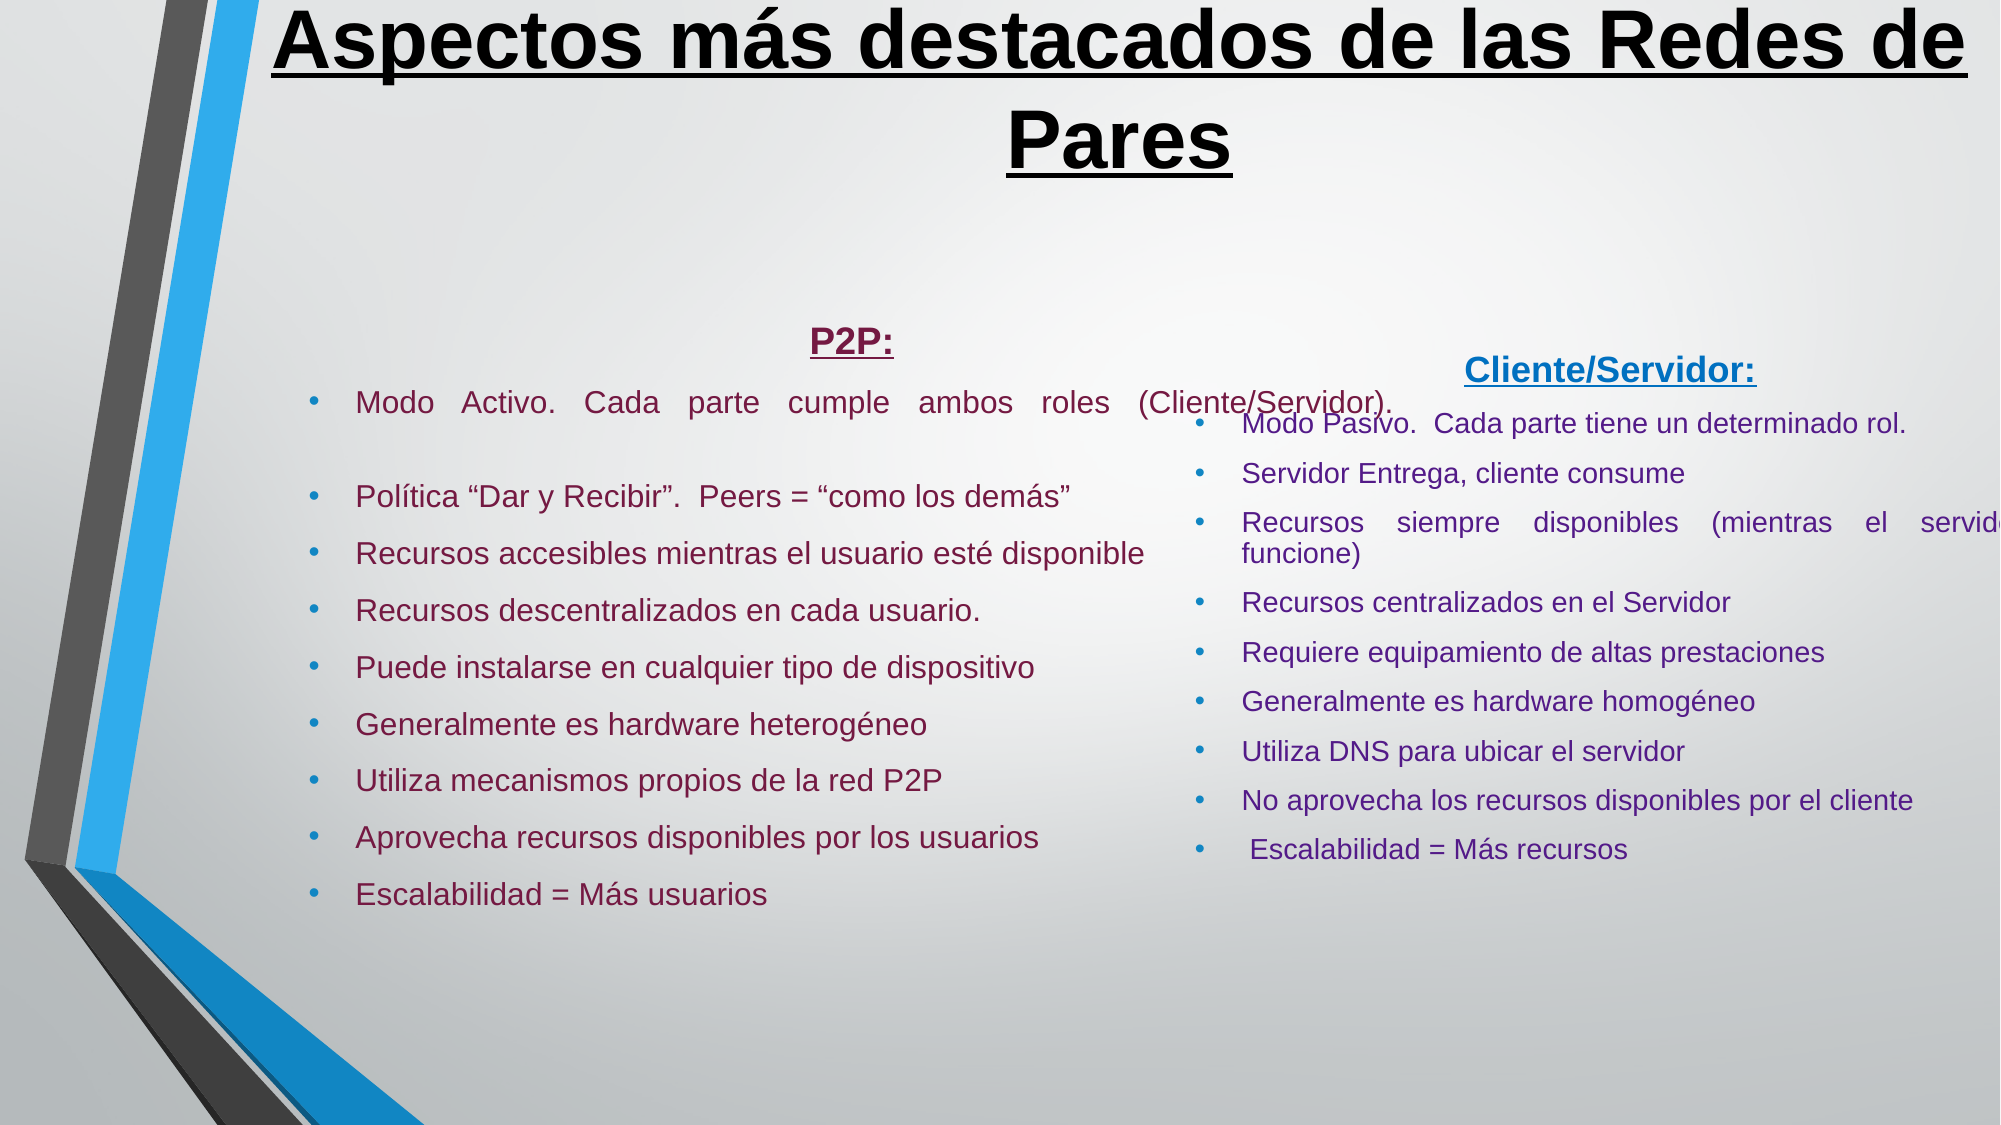

# Aspectos más destacados de las Redes de Pares
Cliente/Servidor:
Modo Pasivo.  Cada parte tiene un determinado rol.
Servidor Entrega, cliente consume
Recursos siempre disponibles (mientras el servidor funcione)
Recursos centralizados en el Servidor
Requiere equipamiento de altas prestaciones
Generalmente es hardware homogéneo
Utiliza DNS para ubicar el servidor
No aprovecha los recursos disponibles por el cliente
 Escalabilidad = Más recursos
P2P:
Modo Activo. Cada parte cumple ambos roles (Cliente/Servidor).
Política “Dar y Recibir”.  Peers = “como los demás”
Recursos accesibles mientras el usuario esté disponible
Recursos descentralizados en cada usuario.
Puede instalarse en cualquier tipo de dispositivo
Generalmente es hardware heterogéneo
Utiliza mecanismos propios de la red P2P
Aprovecha recursos disponibles por los usuarios
Escalabilidad = Más usuarios